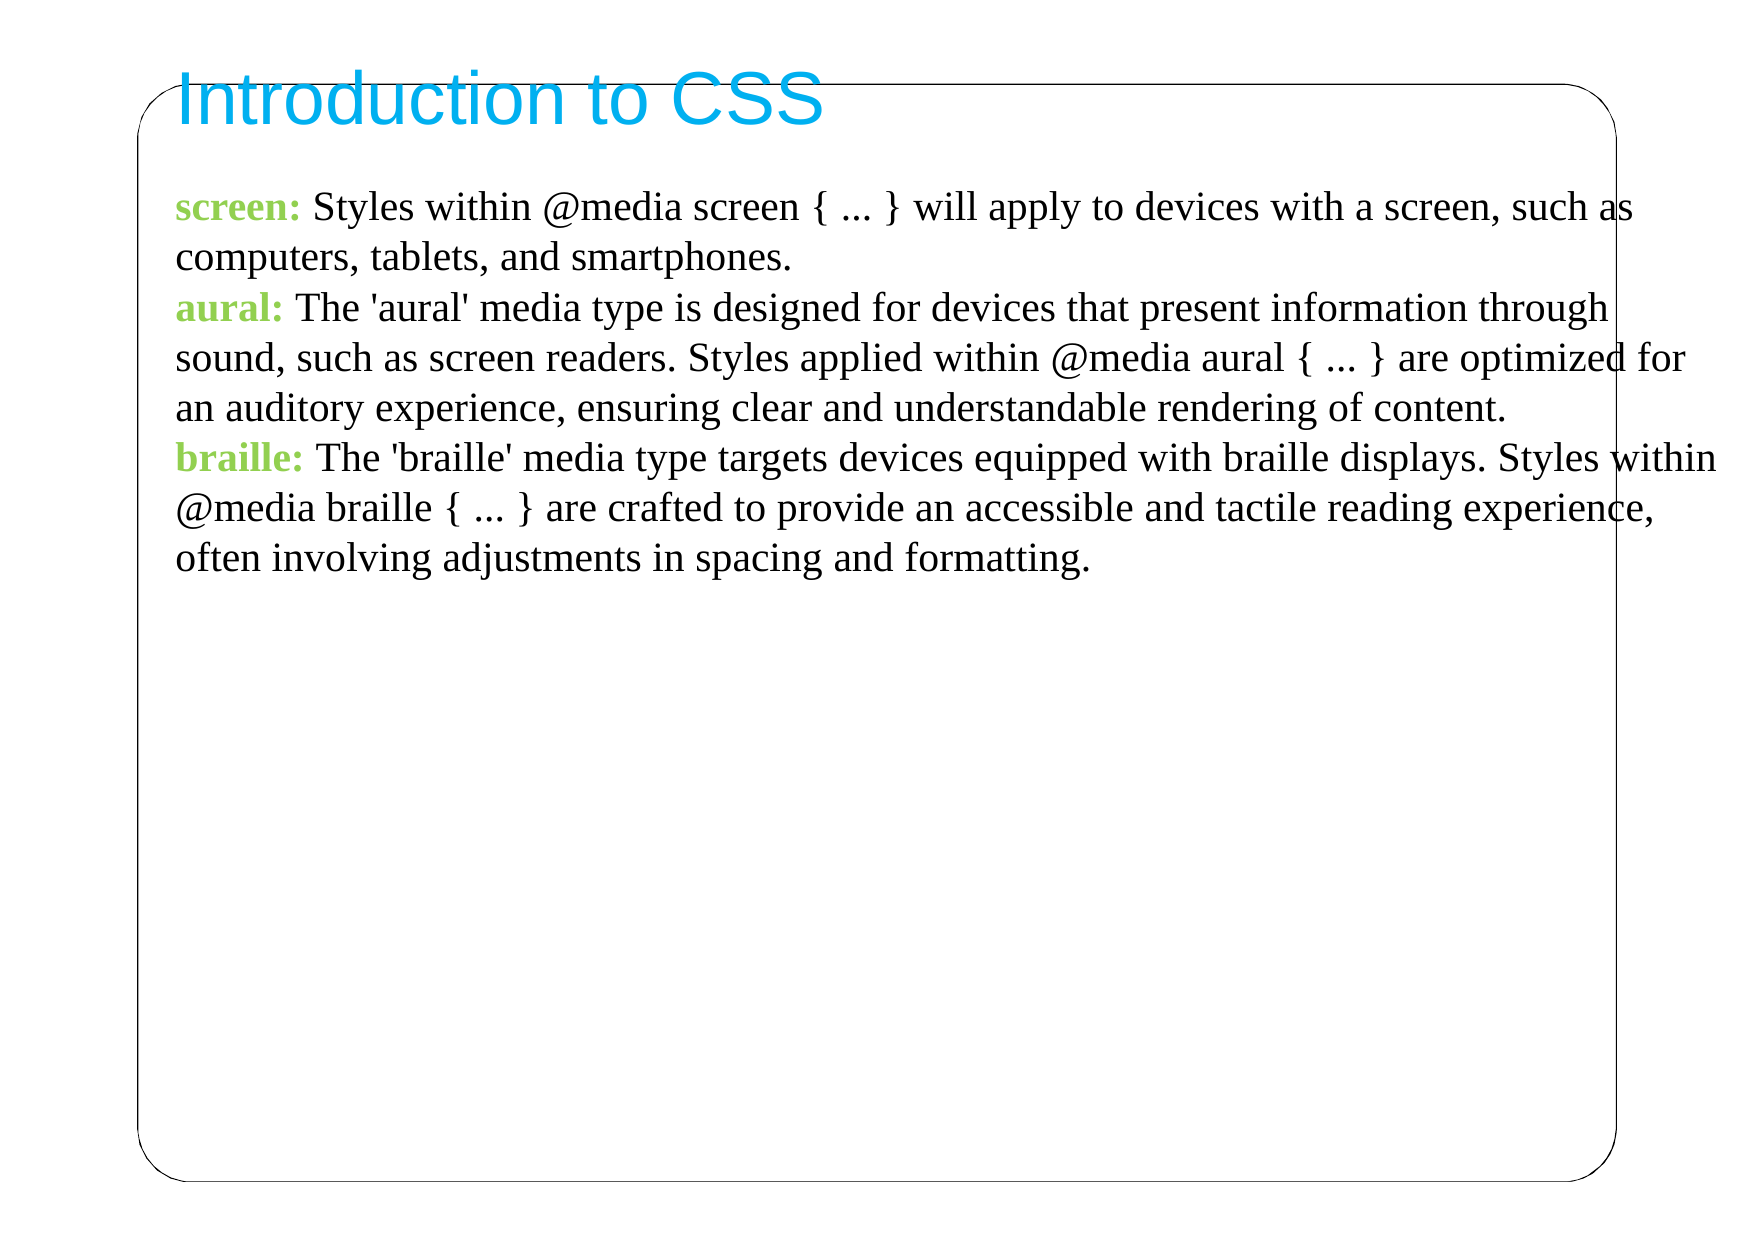

# Introduction to CSS
screen: Styles within @media screen { ... } will apply to devices with a screen, such as computers, tablets, and smartphones.
aural: The 'aural' media type is designed for devices that present information through sound, such as screen readers. Styles applied within @media aural { ... } are optimized for an auditory experience, ensuring clear and understandable rendering of content.
braille: The 'braille' media type targets devices equipped with braille displays. Styles within @media braille { ... } are crafted to provide an accessible and tactile reading experience, often involving adjustments in spacing and formatting.